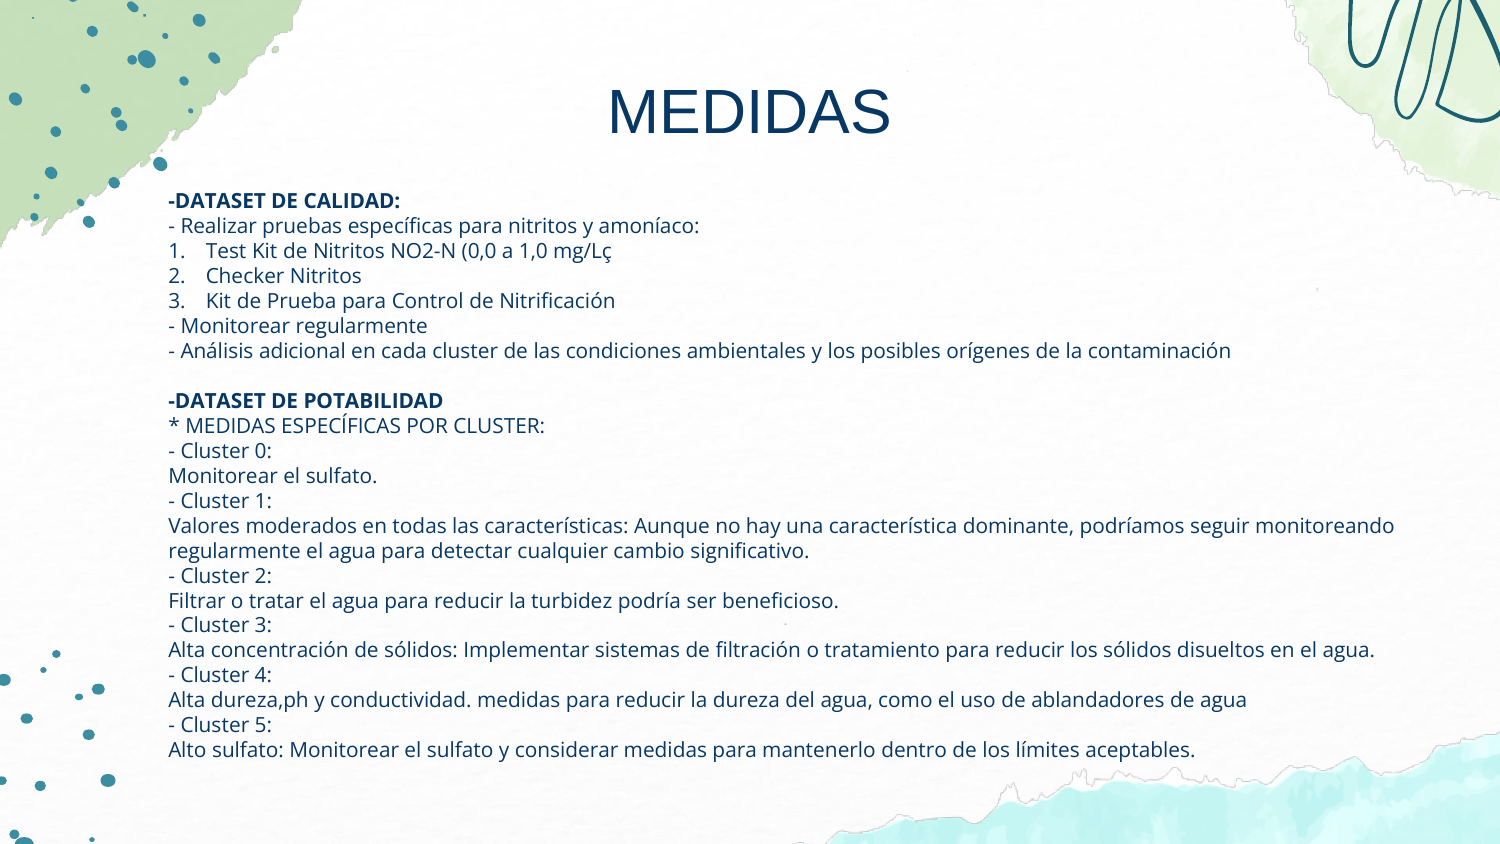

# MEDIDAS
-DATASET DE CALIDAD:
- Realizar pruebas específicas para nitritos y amoníaco:
Test Kit de Nitritos NO2-N (0,0 a 1,0 mg/Lç
Checker Nitritos
Kit de Prueba para Control de Nitrificación
- Monitorear regularmente
- Análisis adicional en cada cluster de las condiciones ambientales y los posibles orígenes de la contaminación

-DATASET DE POTABILIDAD
* MEDIDAS ESPECÍFICAS POR CLUSTER:
- Cluster 0:
Monitorear el sulfato.
- Cluster 1:
Valores moderados en todas las características: Aunque no hay una característica dominante, podríamos seguir monitoreando regularmente el agua para detectar cualquier cambio significativo.
- Cluster 2:
Filtrar o tratar el agua para reducir la turbidez podría ser beneficioso.
- Cluster 3:
Alta concentración de sólidos: Implementar sistemas de filtración o tratamiento para reducir los sólidos disueltos en el agua.
- Cluster 4:
Alta dureza,ph y conductividad. medidas para reducir la dureza del agua, como el uso de ablandadores de agua
- Cluster 5:
Alto sulfato: Monitorear el sulfato y considerar medidas para mantenerlo dentro de los límites aceptables.